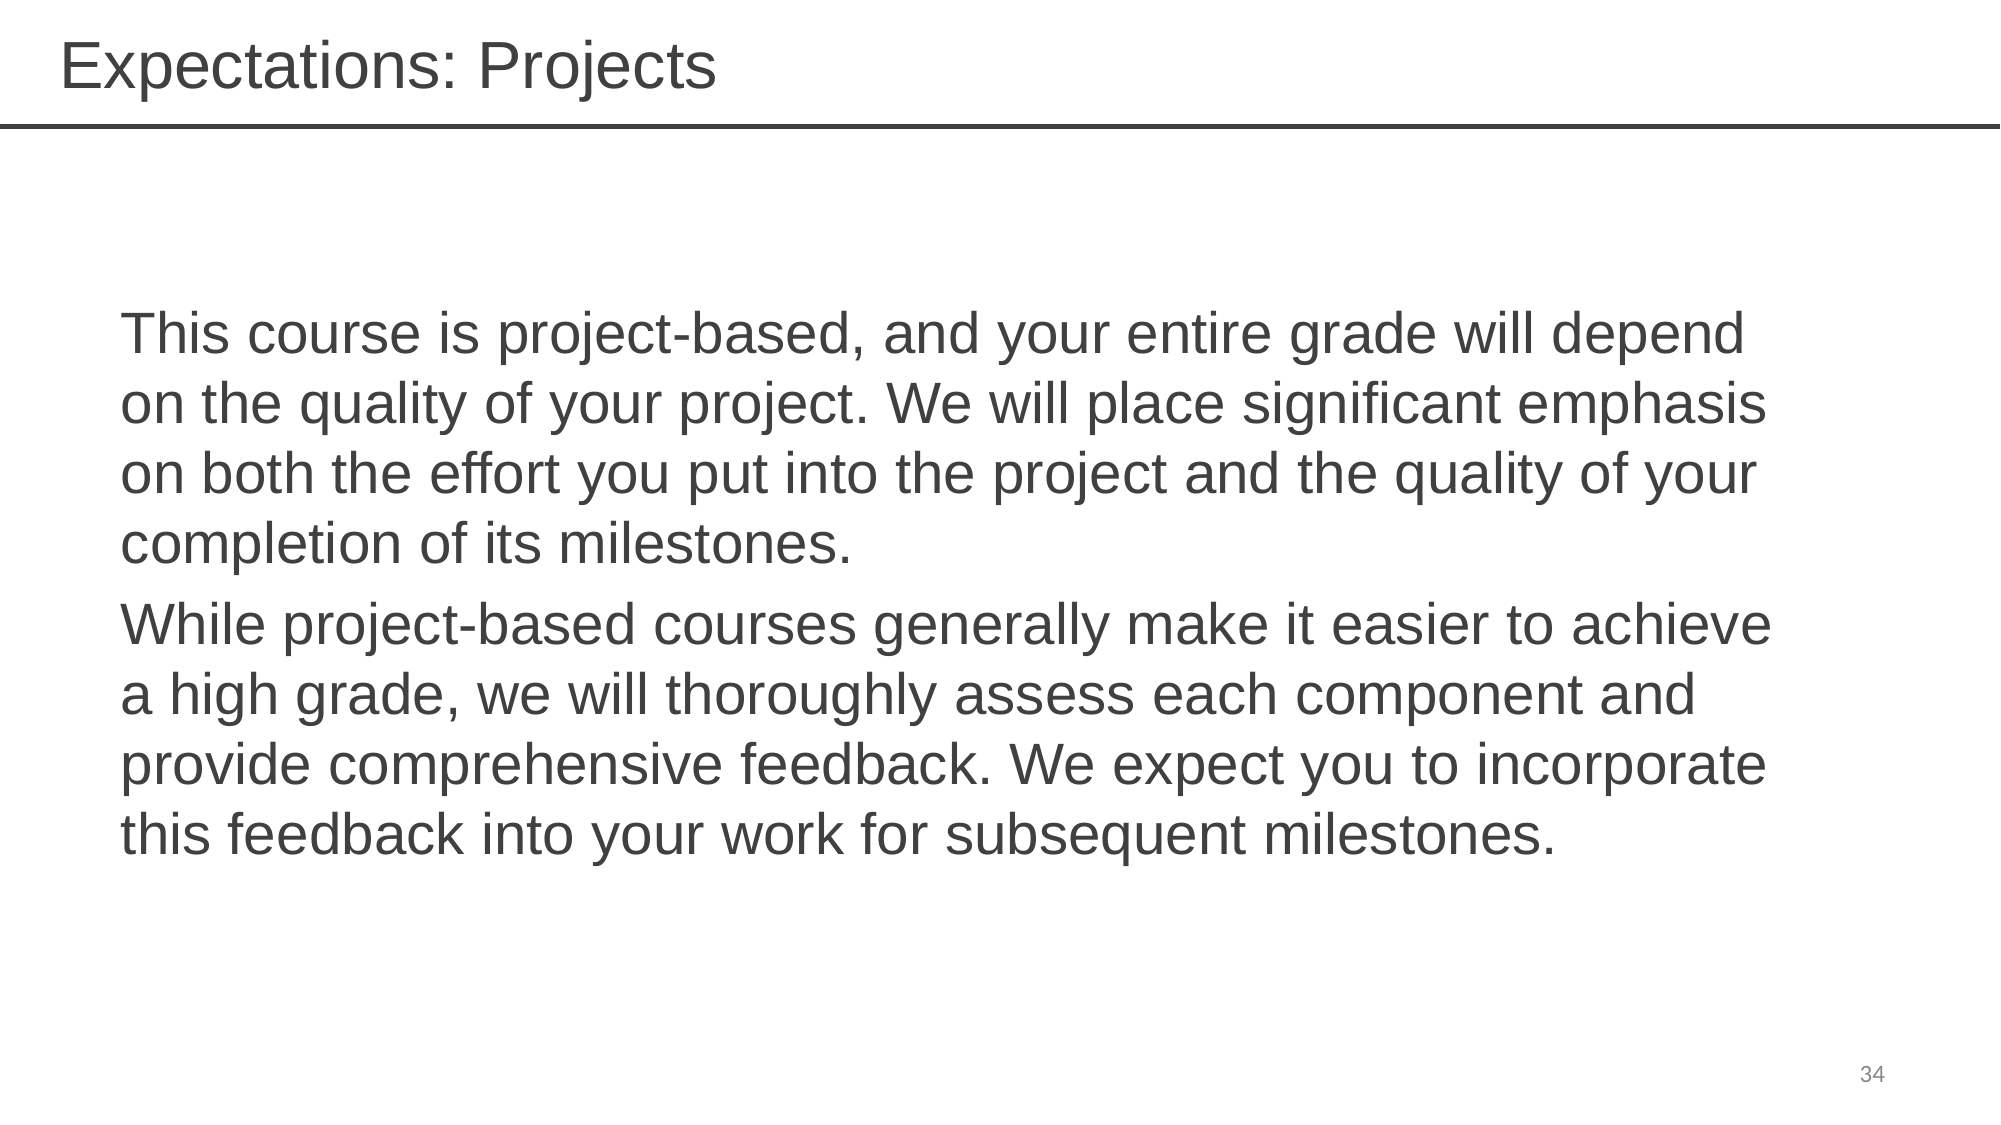

# Expectations: Projects

This course is project-based, and your entire grade will depend on the quality of your project. We will place significant emphasis on both the effort you put into the project and the quality of your completion of its milestones.
While project-based courses generally make it easier to achieve a high grade, we will thoroughly assess each component and provide comprehensive feedback. We expect you to incorporate this feedback into your work for subsequent milestones.
34